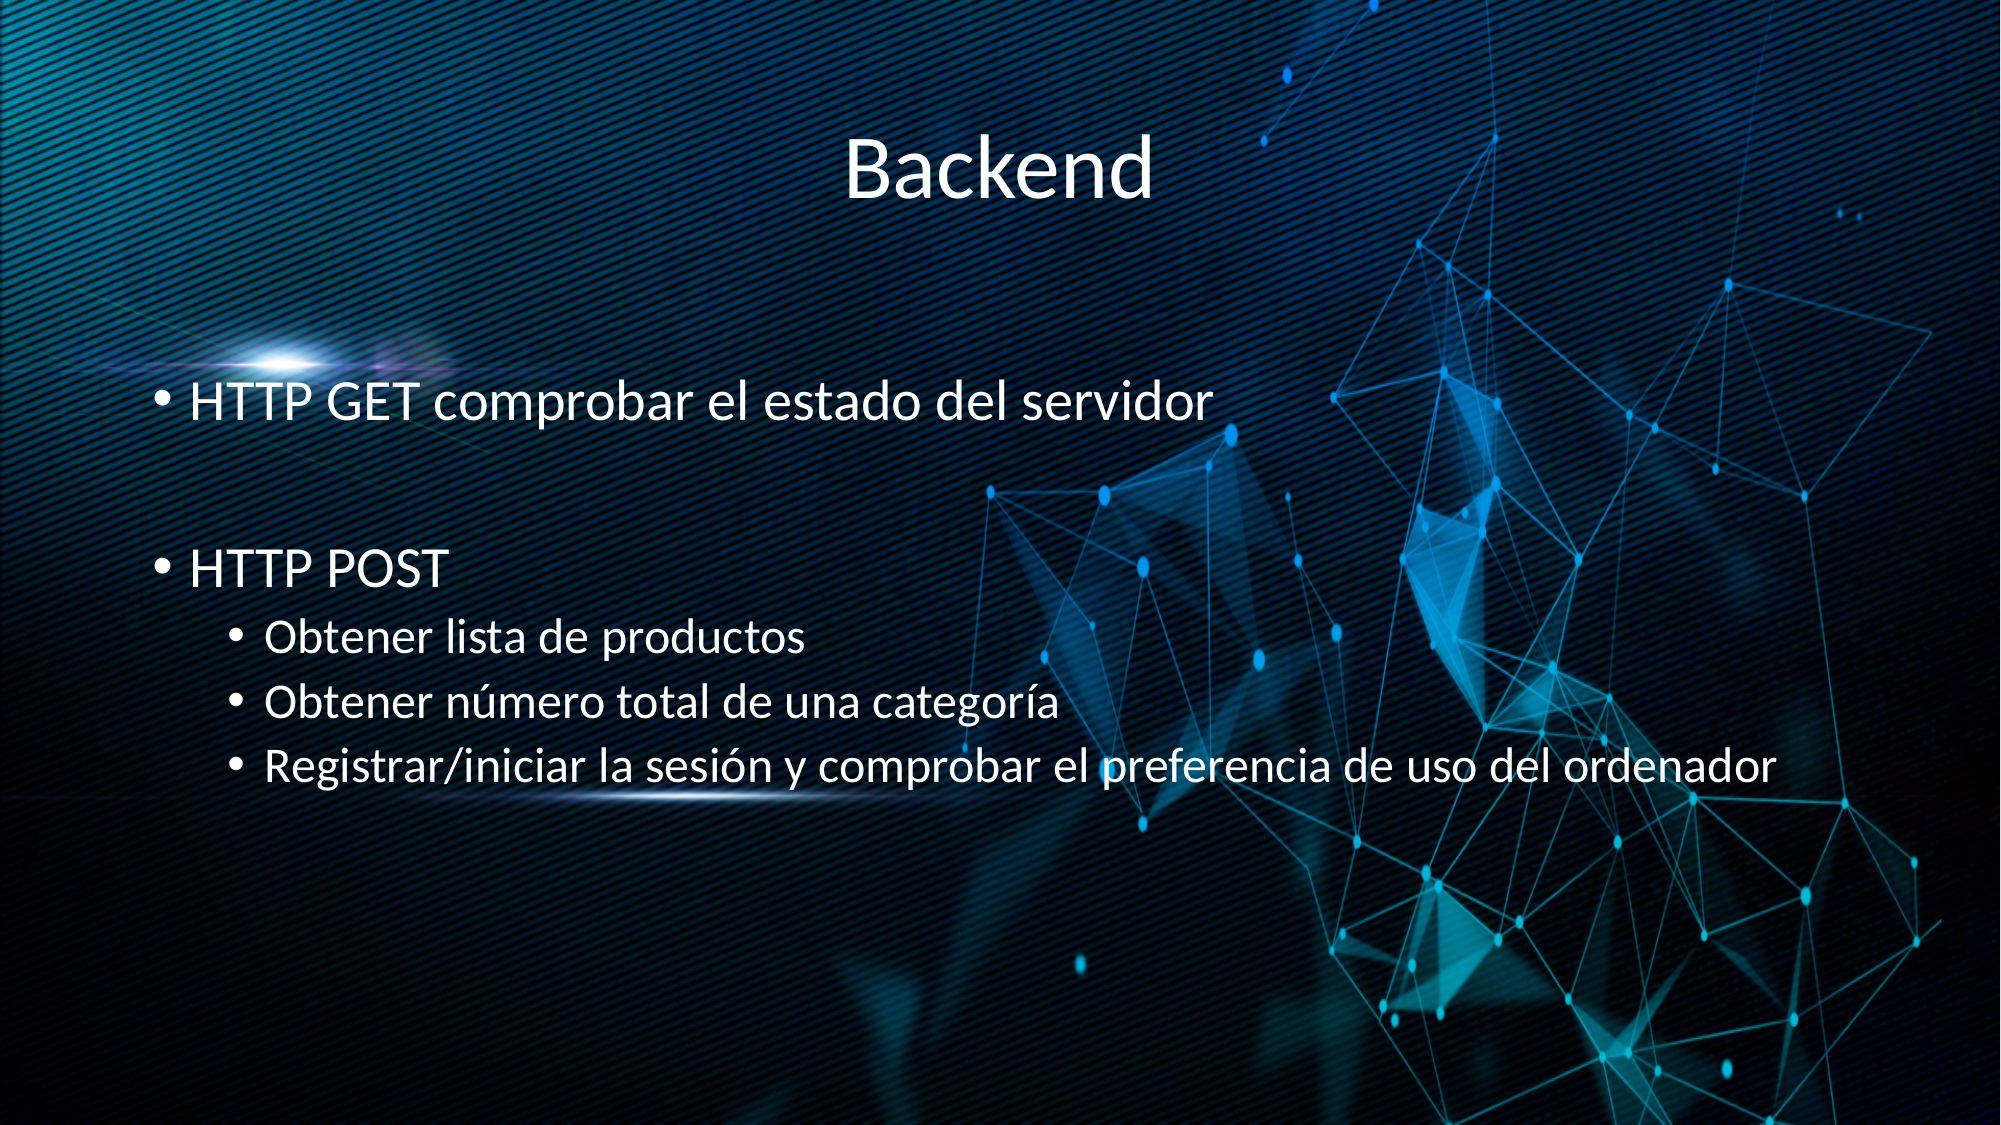

# Backend
HTTP GET comprobar el estado del servidor

HTTP POST
Obtener lista de productos
Obtener número total de una categoría
Registrar/iniciar la sesión y comprobar el preferencia de uso del ordenador